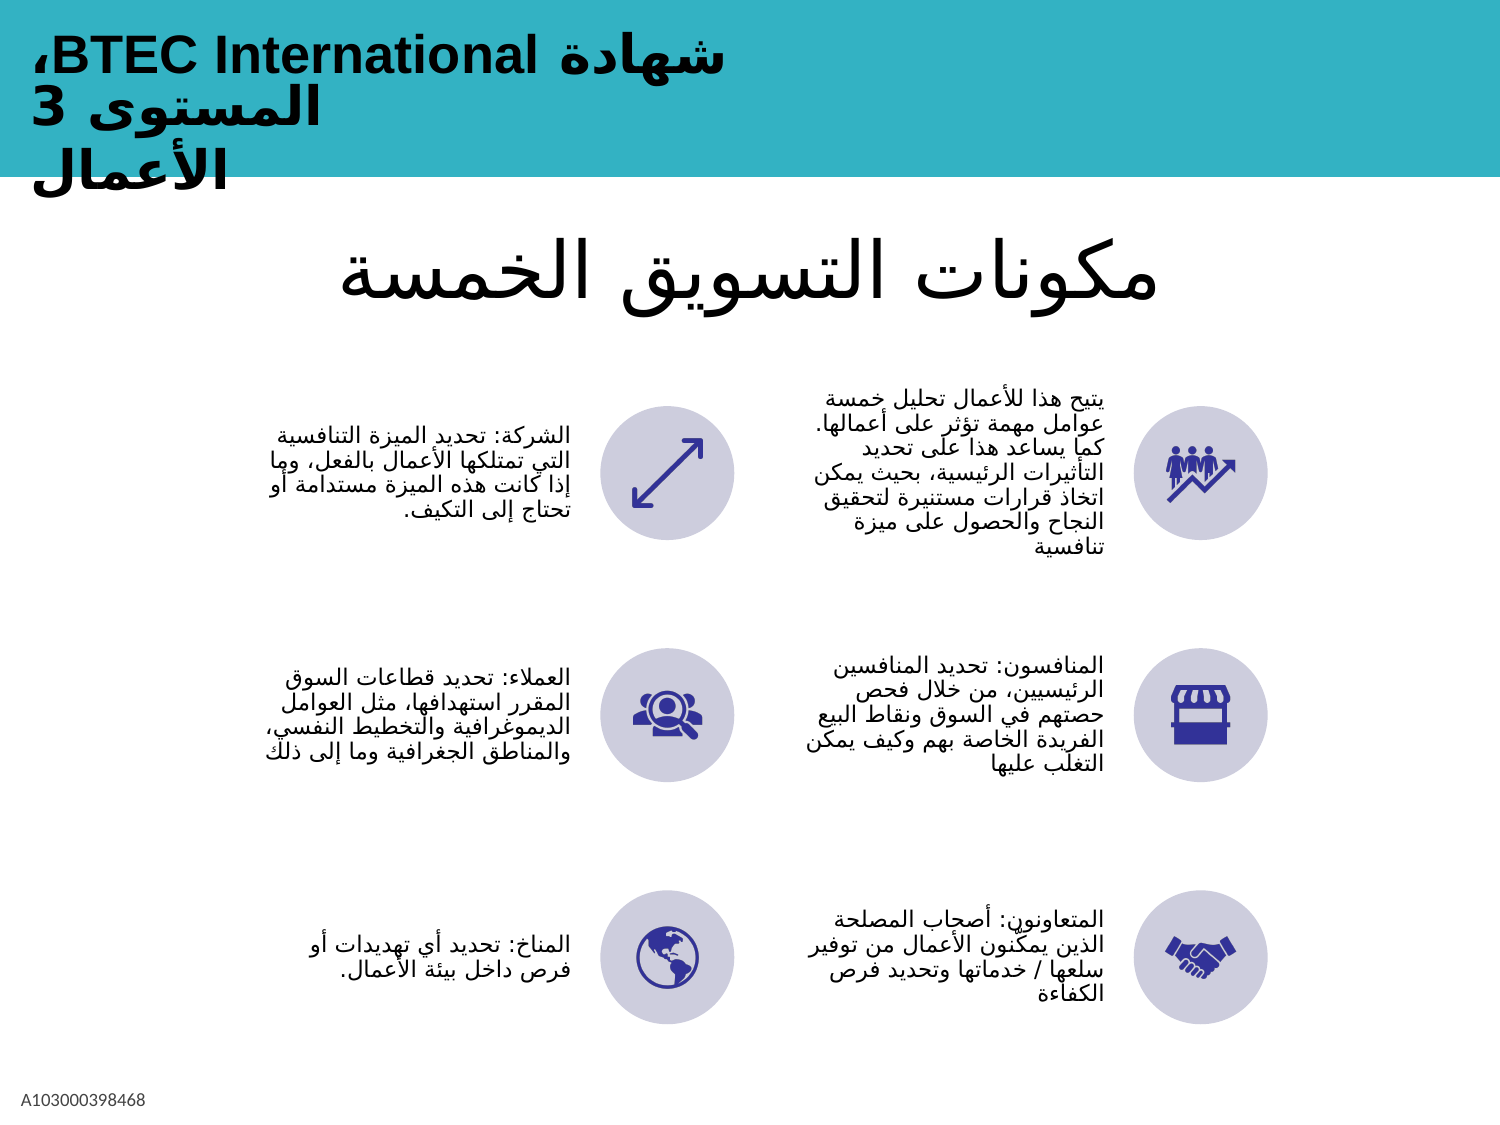

# مكونات التسويق الخمسة

يتيح هذا للأعمال تحليل خمسة عوامل مهمة تؤثر على أعمالها. كما يساعد هذا على تحديد التأثيرات الرئيسية، بحيث يمكن اتخاذ قرارات مستنيرة لتحقيق النجاح والحصول على ميزة تنافسية

الشركة: تحديد الميزة التنافسية التي تمتلكها الأعمال بالفعل، وما إذا كانت هذه الميزة مستدامة أو تحتاج إلى التكيف.

المنافسون: تحديد المنافسين الرئيسيين، من خلال فحص حصتهم في السوق ونقاط البيع الفريدة الخاصة بهم وكيف يمكن التغلب عليها

العملاء: تحديد قطاعات السوق المقرر استهدافها، مثل العوامل الديموغرافية والتخطيط النفسي، والمناطق الجغرافية وما إلى ذلك

المتعاونون: أصحاب المصلحة الذين يمكّنون الأعمال من توفير سلعها / خدماتها وتحديد فرص الكفاءة

المناخ: تحديد أي تهديدات أو فرص داخل بيئة الأعمال.

A103000398468